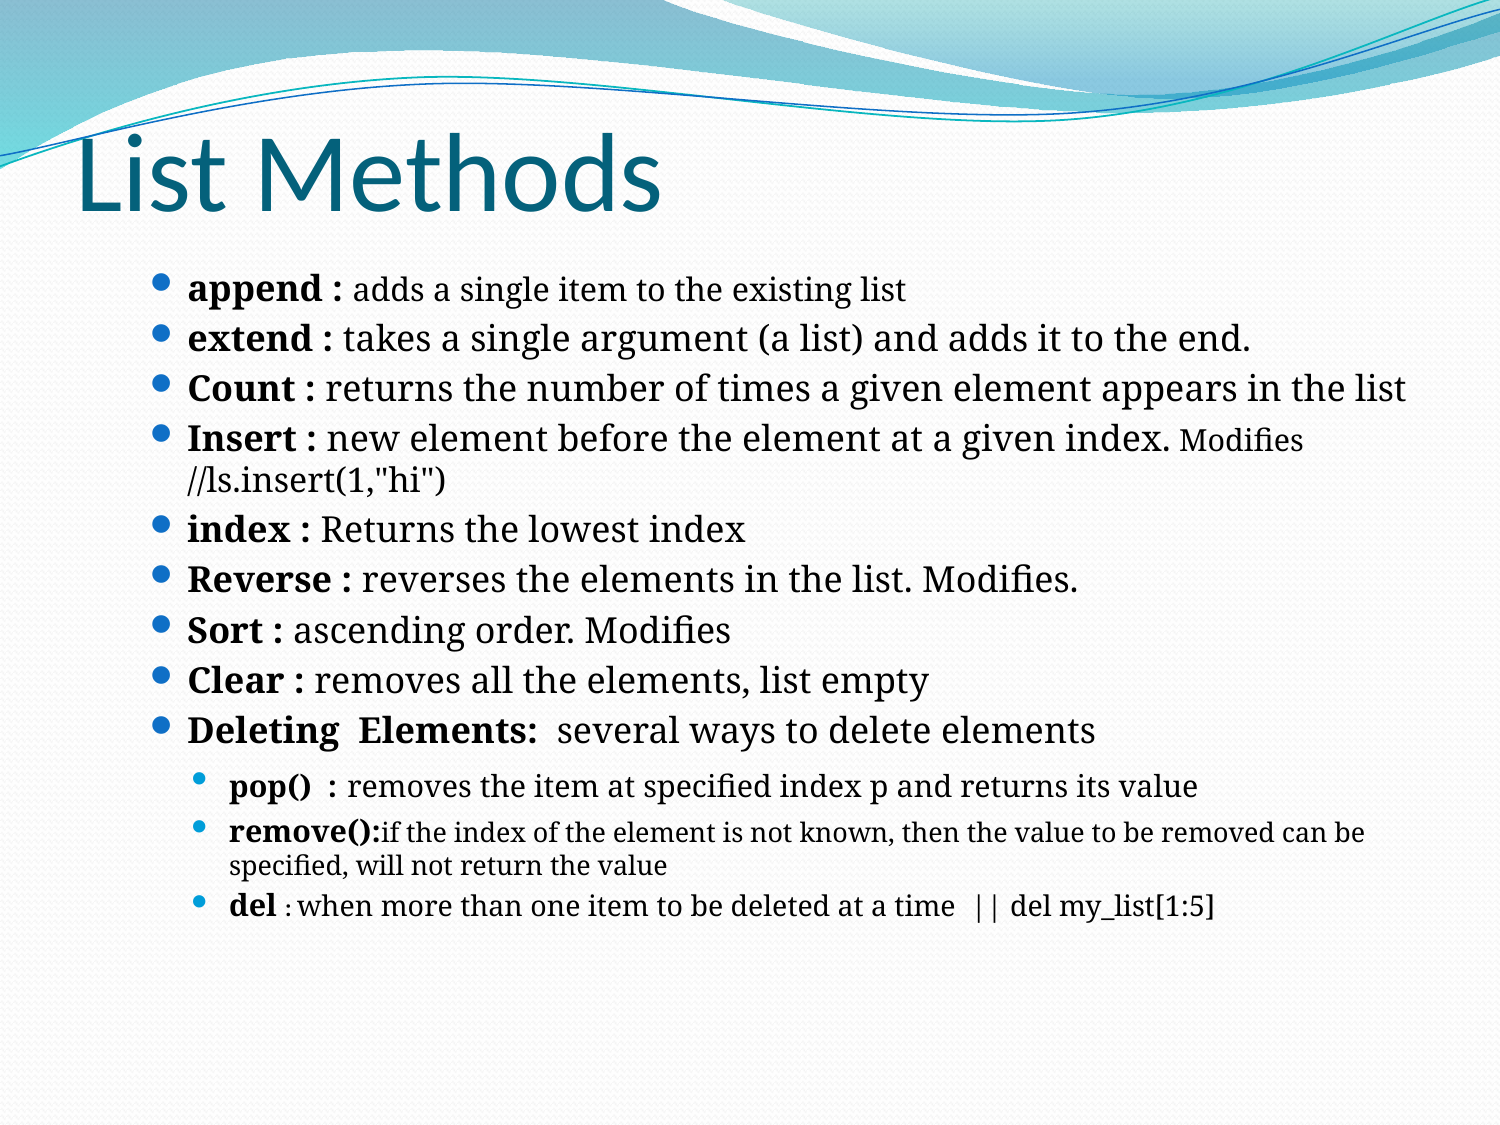

# List Methods
append : adds a single item to the existing list
extend : takes a single argument (a list) and adds it to the end.
Count : returns the number of times a given element appears in the list
Insert : new element before the element at a given index. Modiﬁes 		//ls.insert(1,"hi")
index : Returns the lowest index
Reverse : reverses the elements in the list. Modiﬁes.
Sort : ascending order. Modifies
Clear : removes all the elements, list empty
Deleting  Elements:  several ways to delete elements
pop()  : removes the item at specified index p and returns its value
remove():if the index of the element is not known, then the value to be removed can be specified, will not return the value
del : when more than one item to be deleted at a time  || del my_list[1:5]